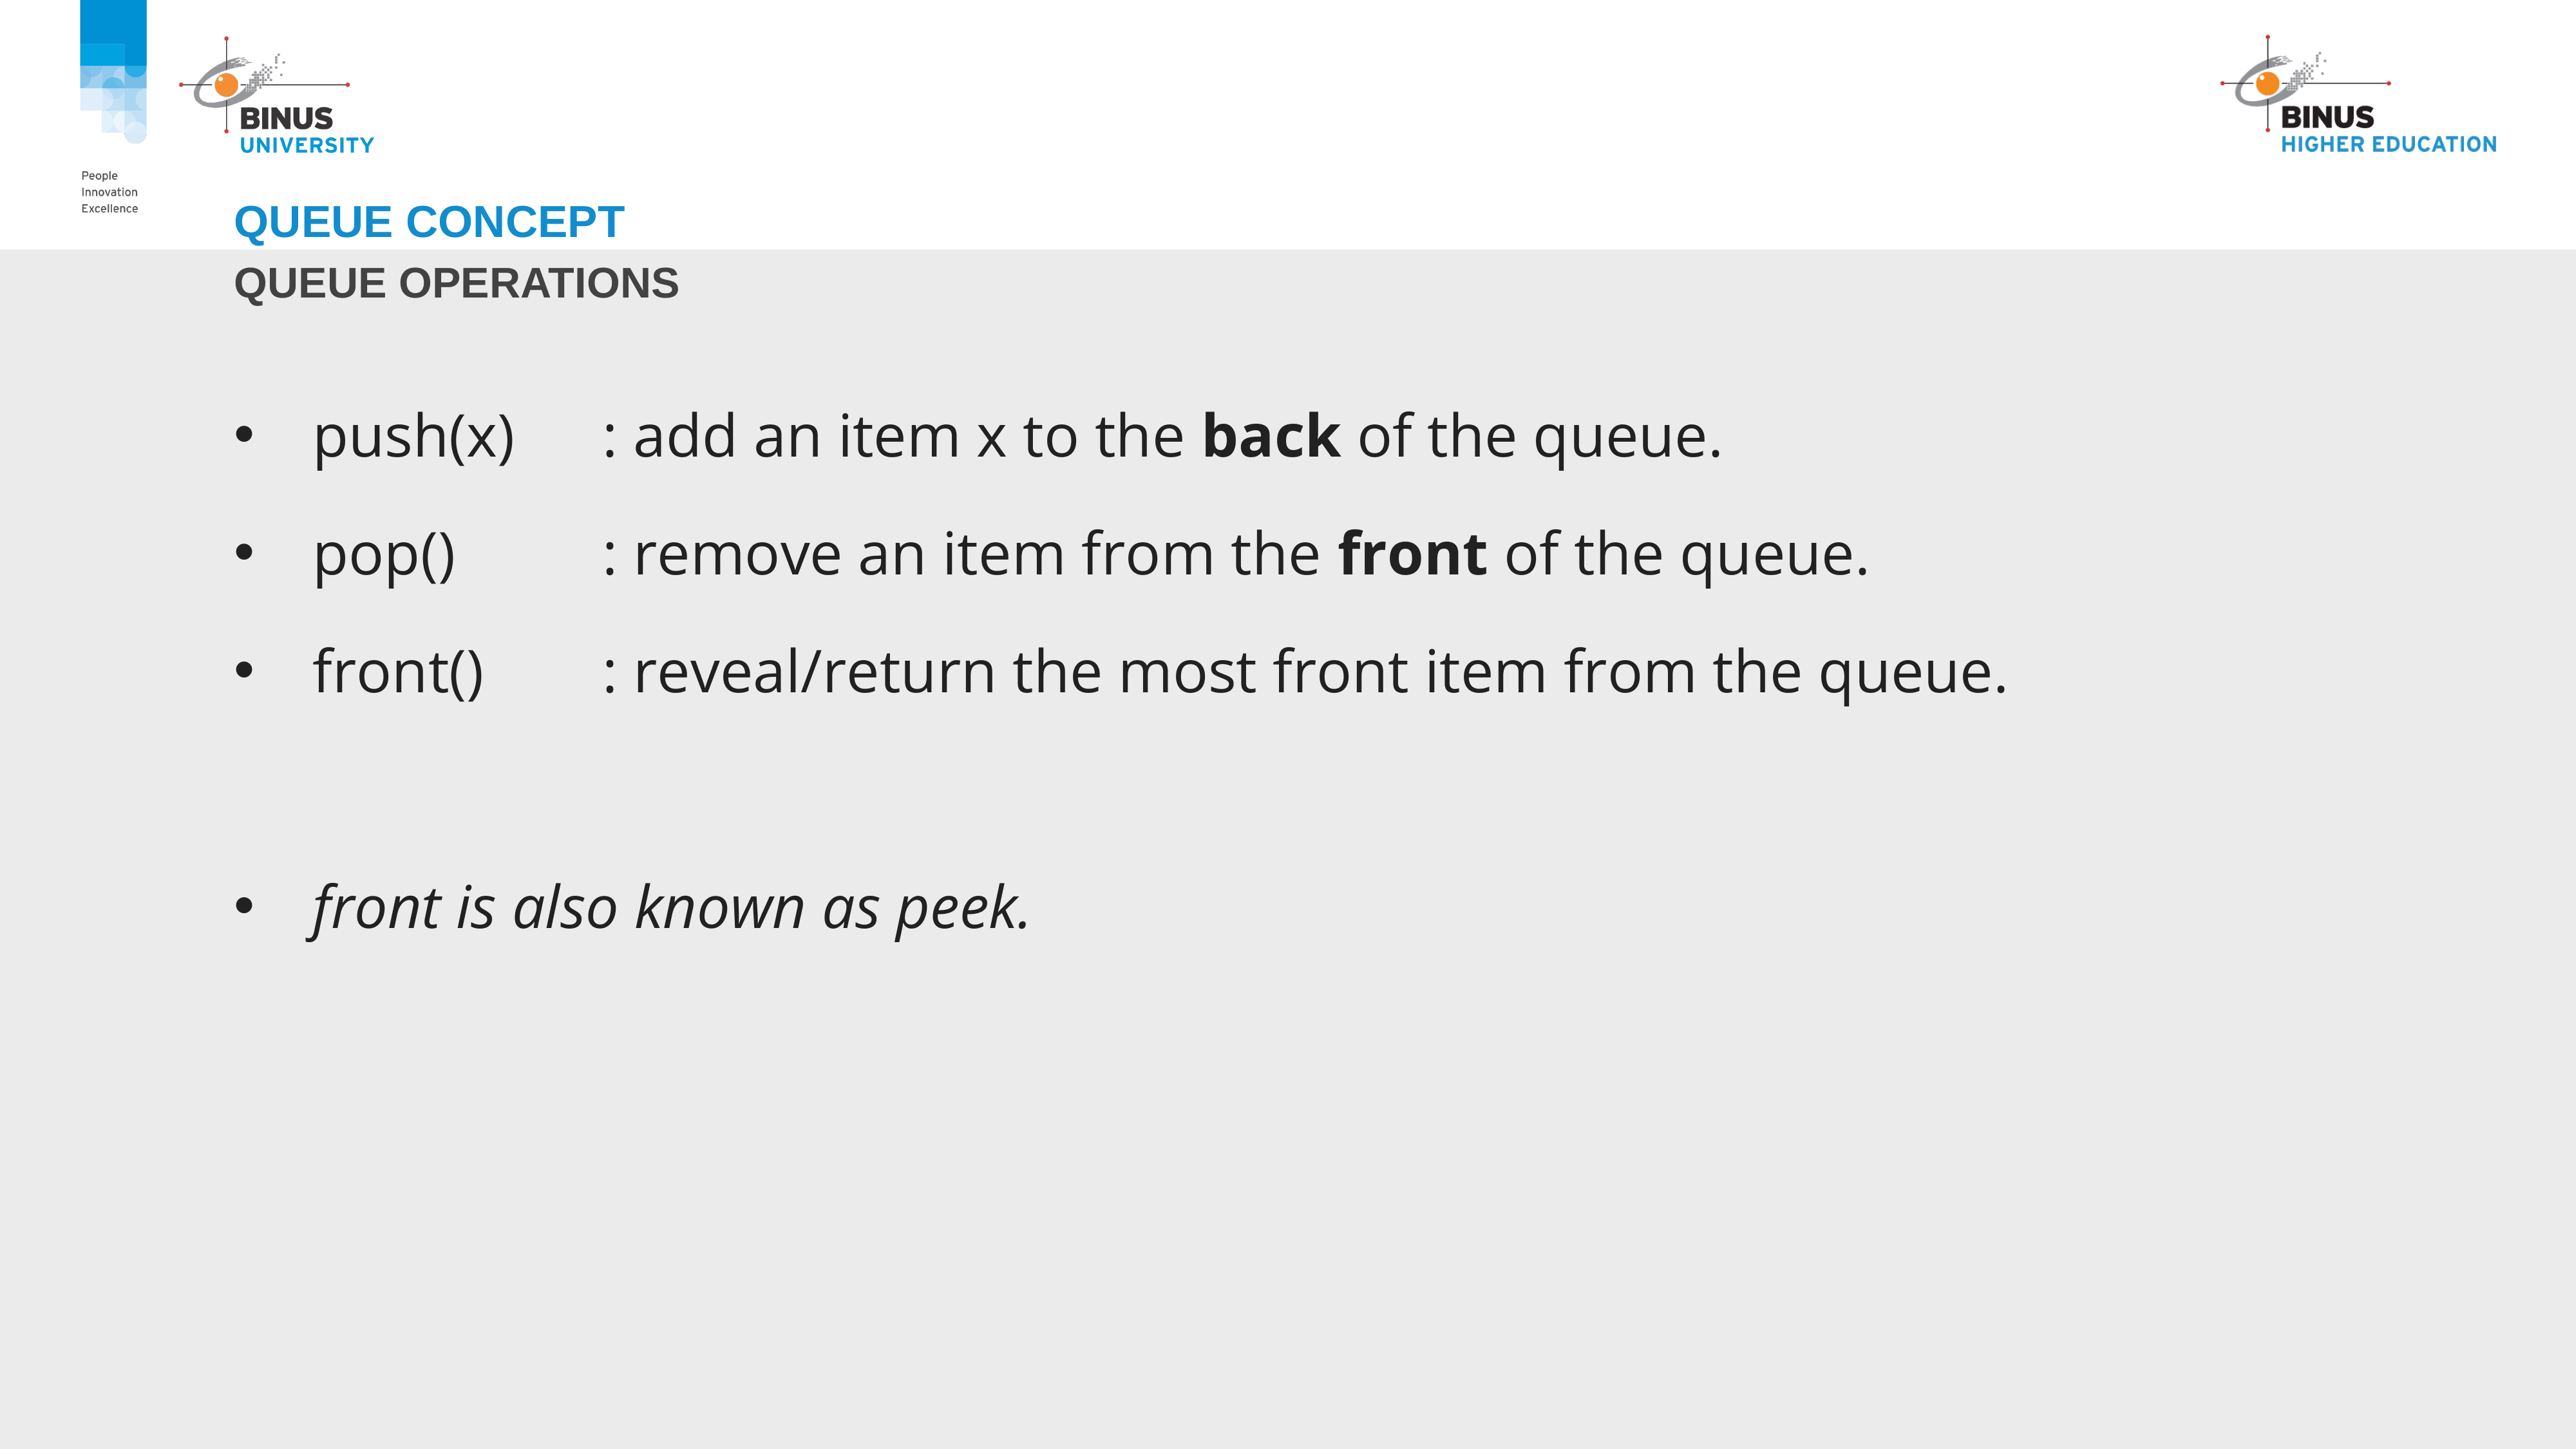

# queue concept
Queue operations
push(x)	: add an item x to the back of the queue.
pop()		: remove an item from the front of the queue.
front()		: reveal/return the most front item from the queue.

front is also known as peek.